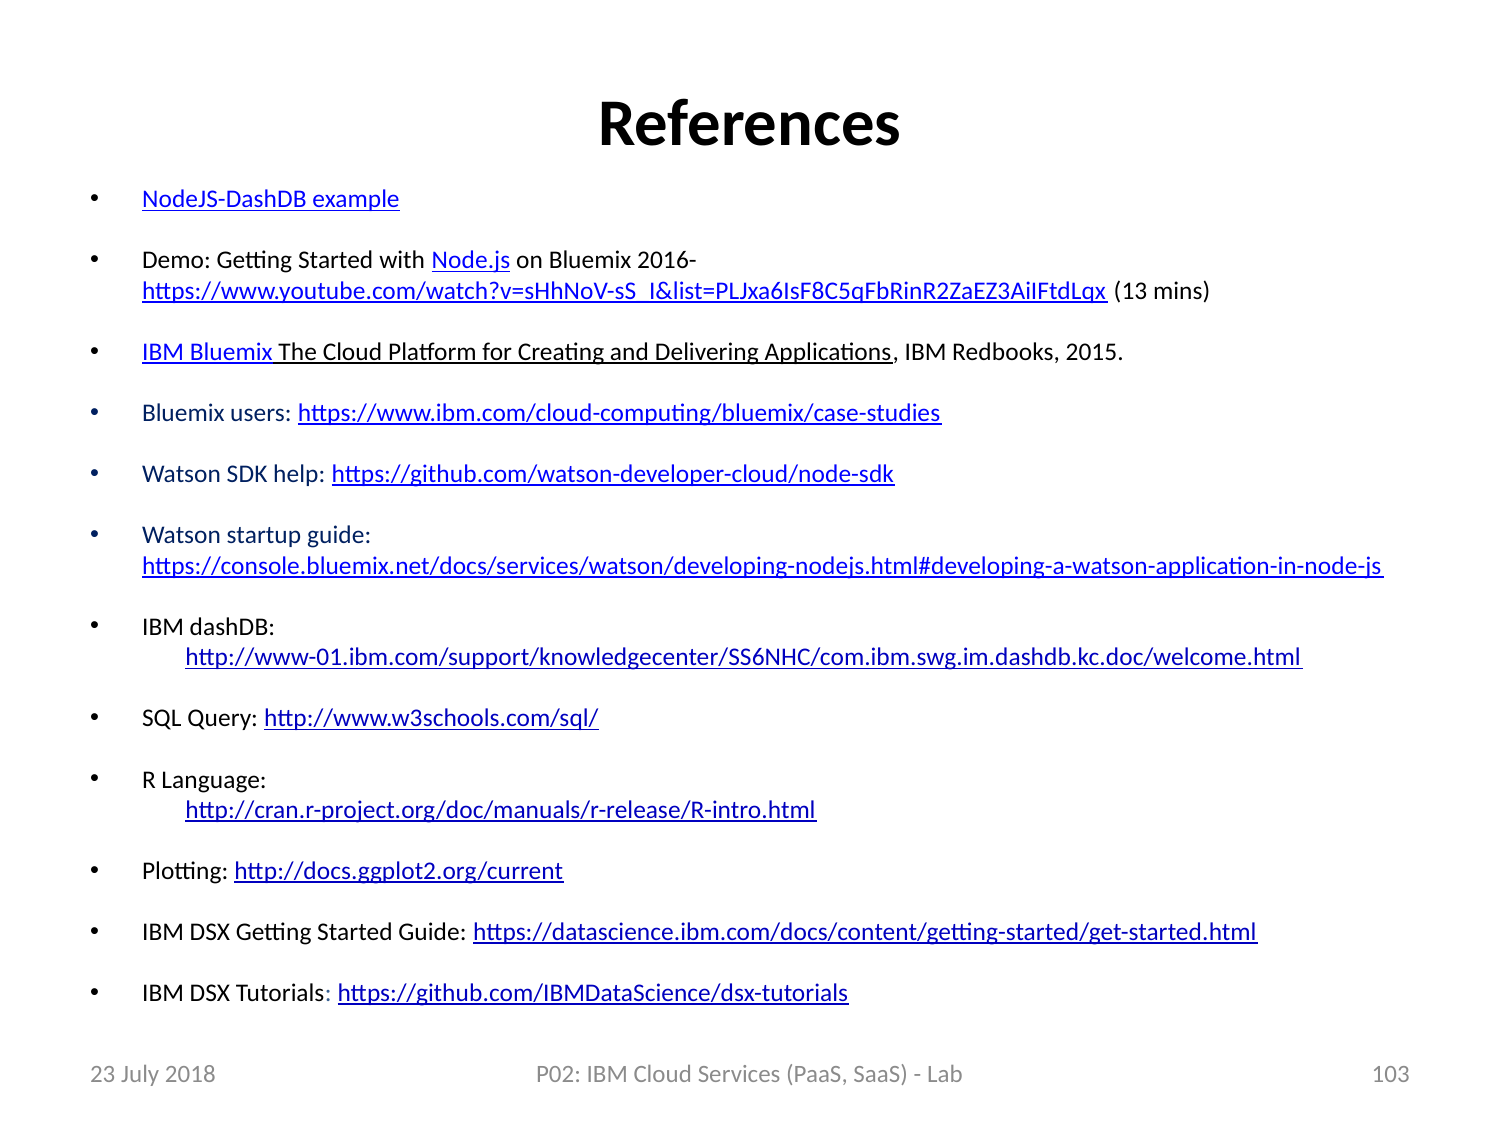

# References
NodeJS-DashDB example

Demo: Getting Started with Node.js on Bluemix 2016- https://www.youtube.com/watch?v=sHhNoV-sS_I&list=PLJxa6IsF8C5qFbRinR2ZaEZ3AiIFtdLqx (13 mins)
IBM Bluemix The Cloud Platform for Creating and Delivering Applications, IBM Redbooks, 2015.

Bluemix users: https://www.ibm.com/cloud-computing/bluemix/case-studies

Watson SDK help: https://github.com/watson-developer-cloud/node-sdk

Watson startup guide: https://console.bluemix.net/docs/services/watson/developing-nodejs.html#developing-a-watson-application-in-node-js

IBM dashDB:
http://www-01.ibm.com/support/knowledgecenter/SS6NHC/com.ibm.swg.im.dashdb.kc.doc/welcome.html

SQL Query: http://www.w3schools.com/sql/

R Language:
http://cran.r-project.org/doc/manuals/r-release/R-intro.html

Plotting: http://docs.ggplot2.org/current

IBM DSX Getting Started Guide: https://datascience.ibm.com/docs/content/getting-started/get-started.html

IBM DSX Tutorials: https://github.com/IBMDataScience/dsx-tutorials

23 July 2018
P02: IBM Cloud Services (PaaS, SaaS) - Lab
103